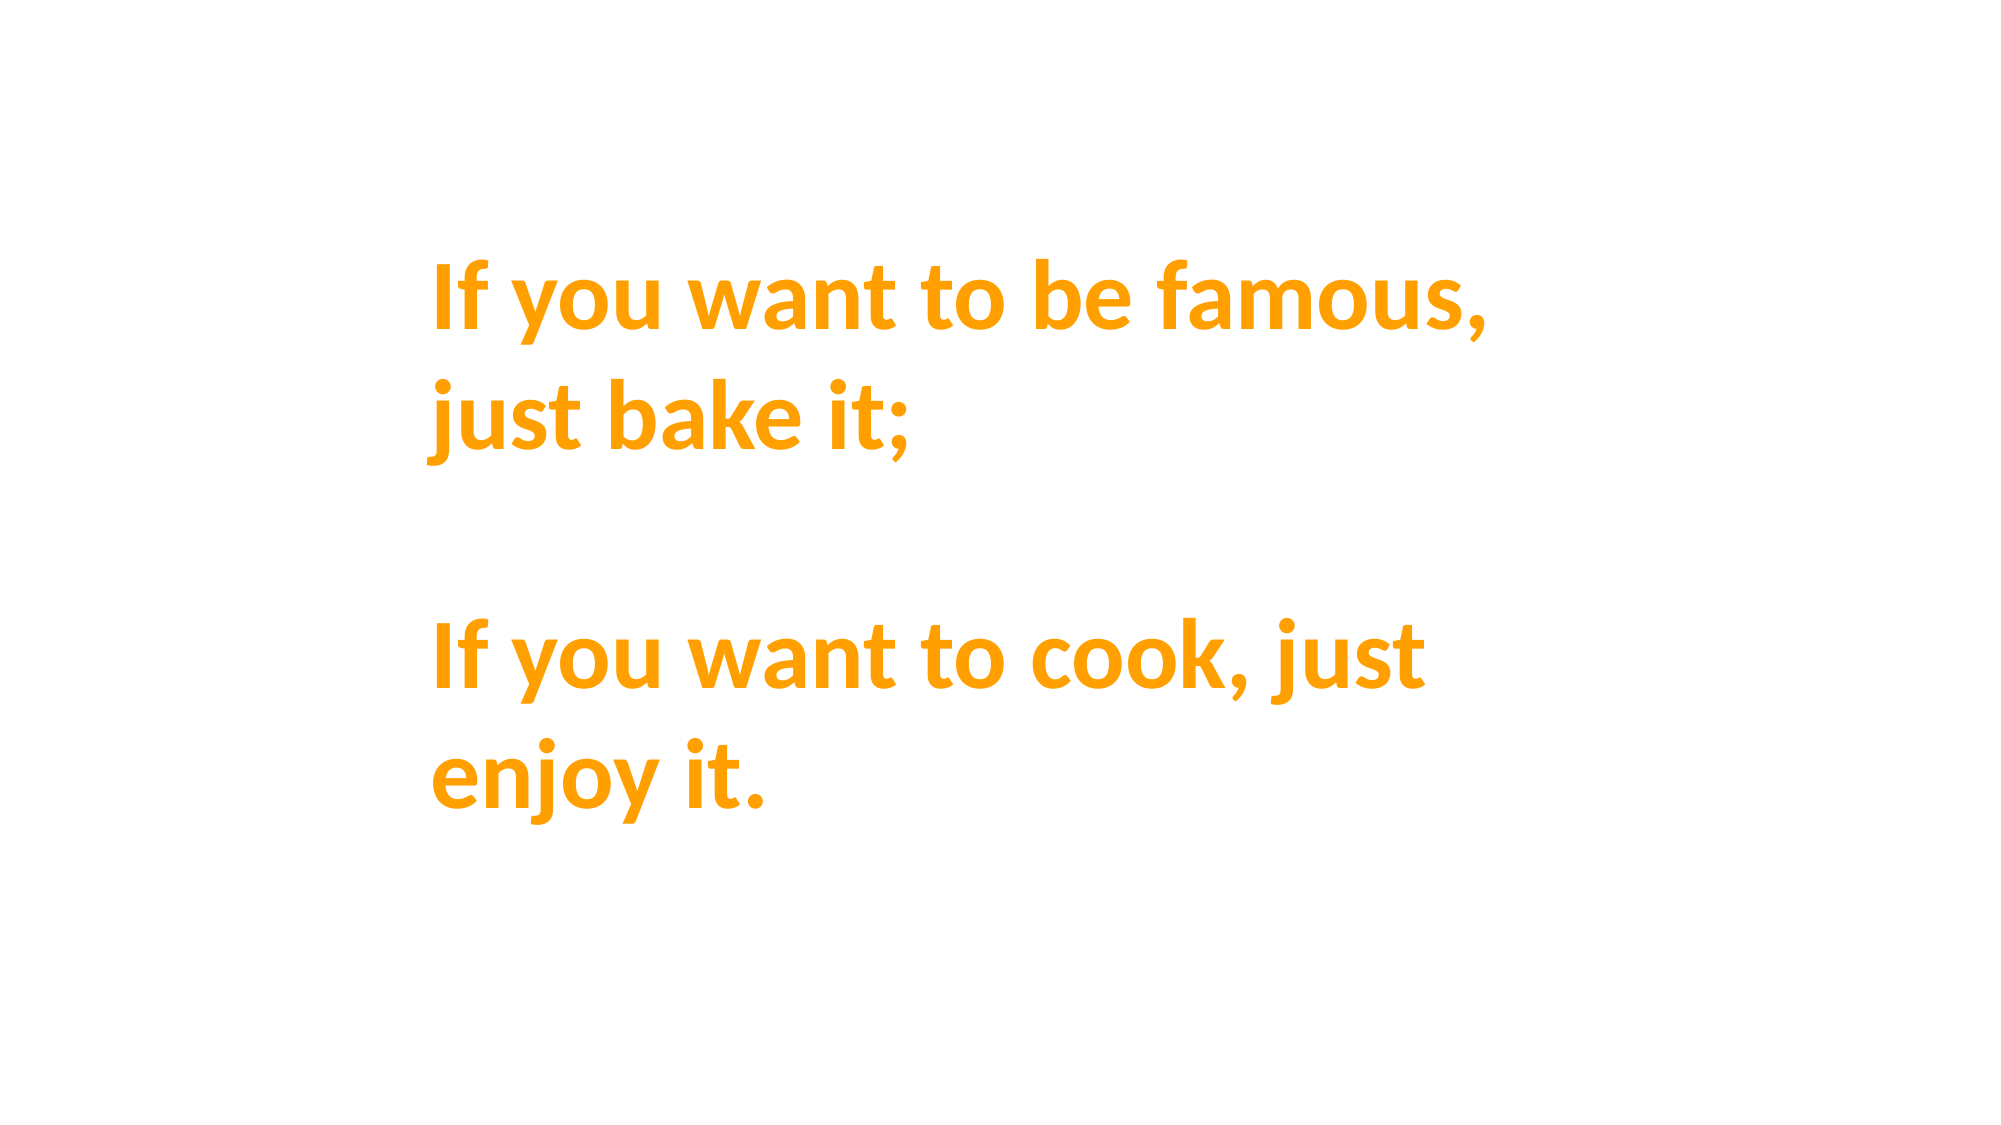

If you want to be famous, just bake it;

If you want to cook, just enjoy it.